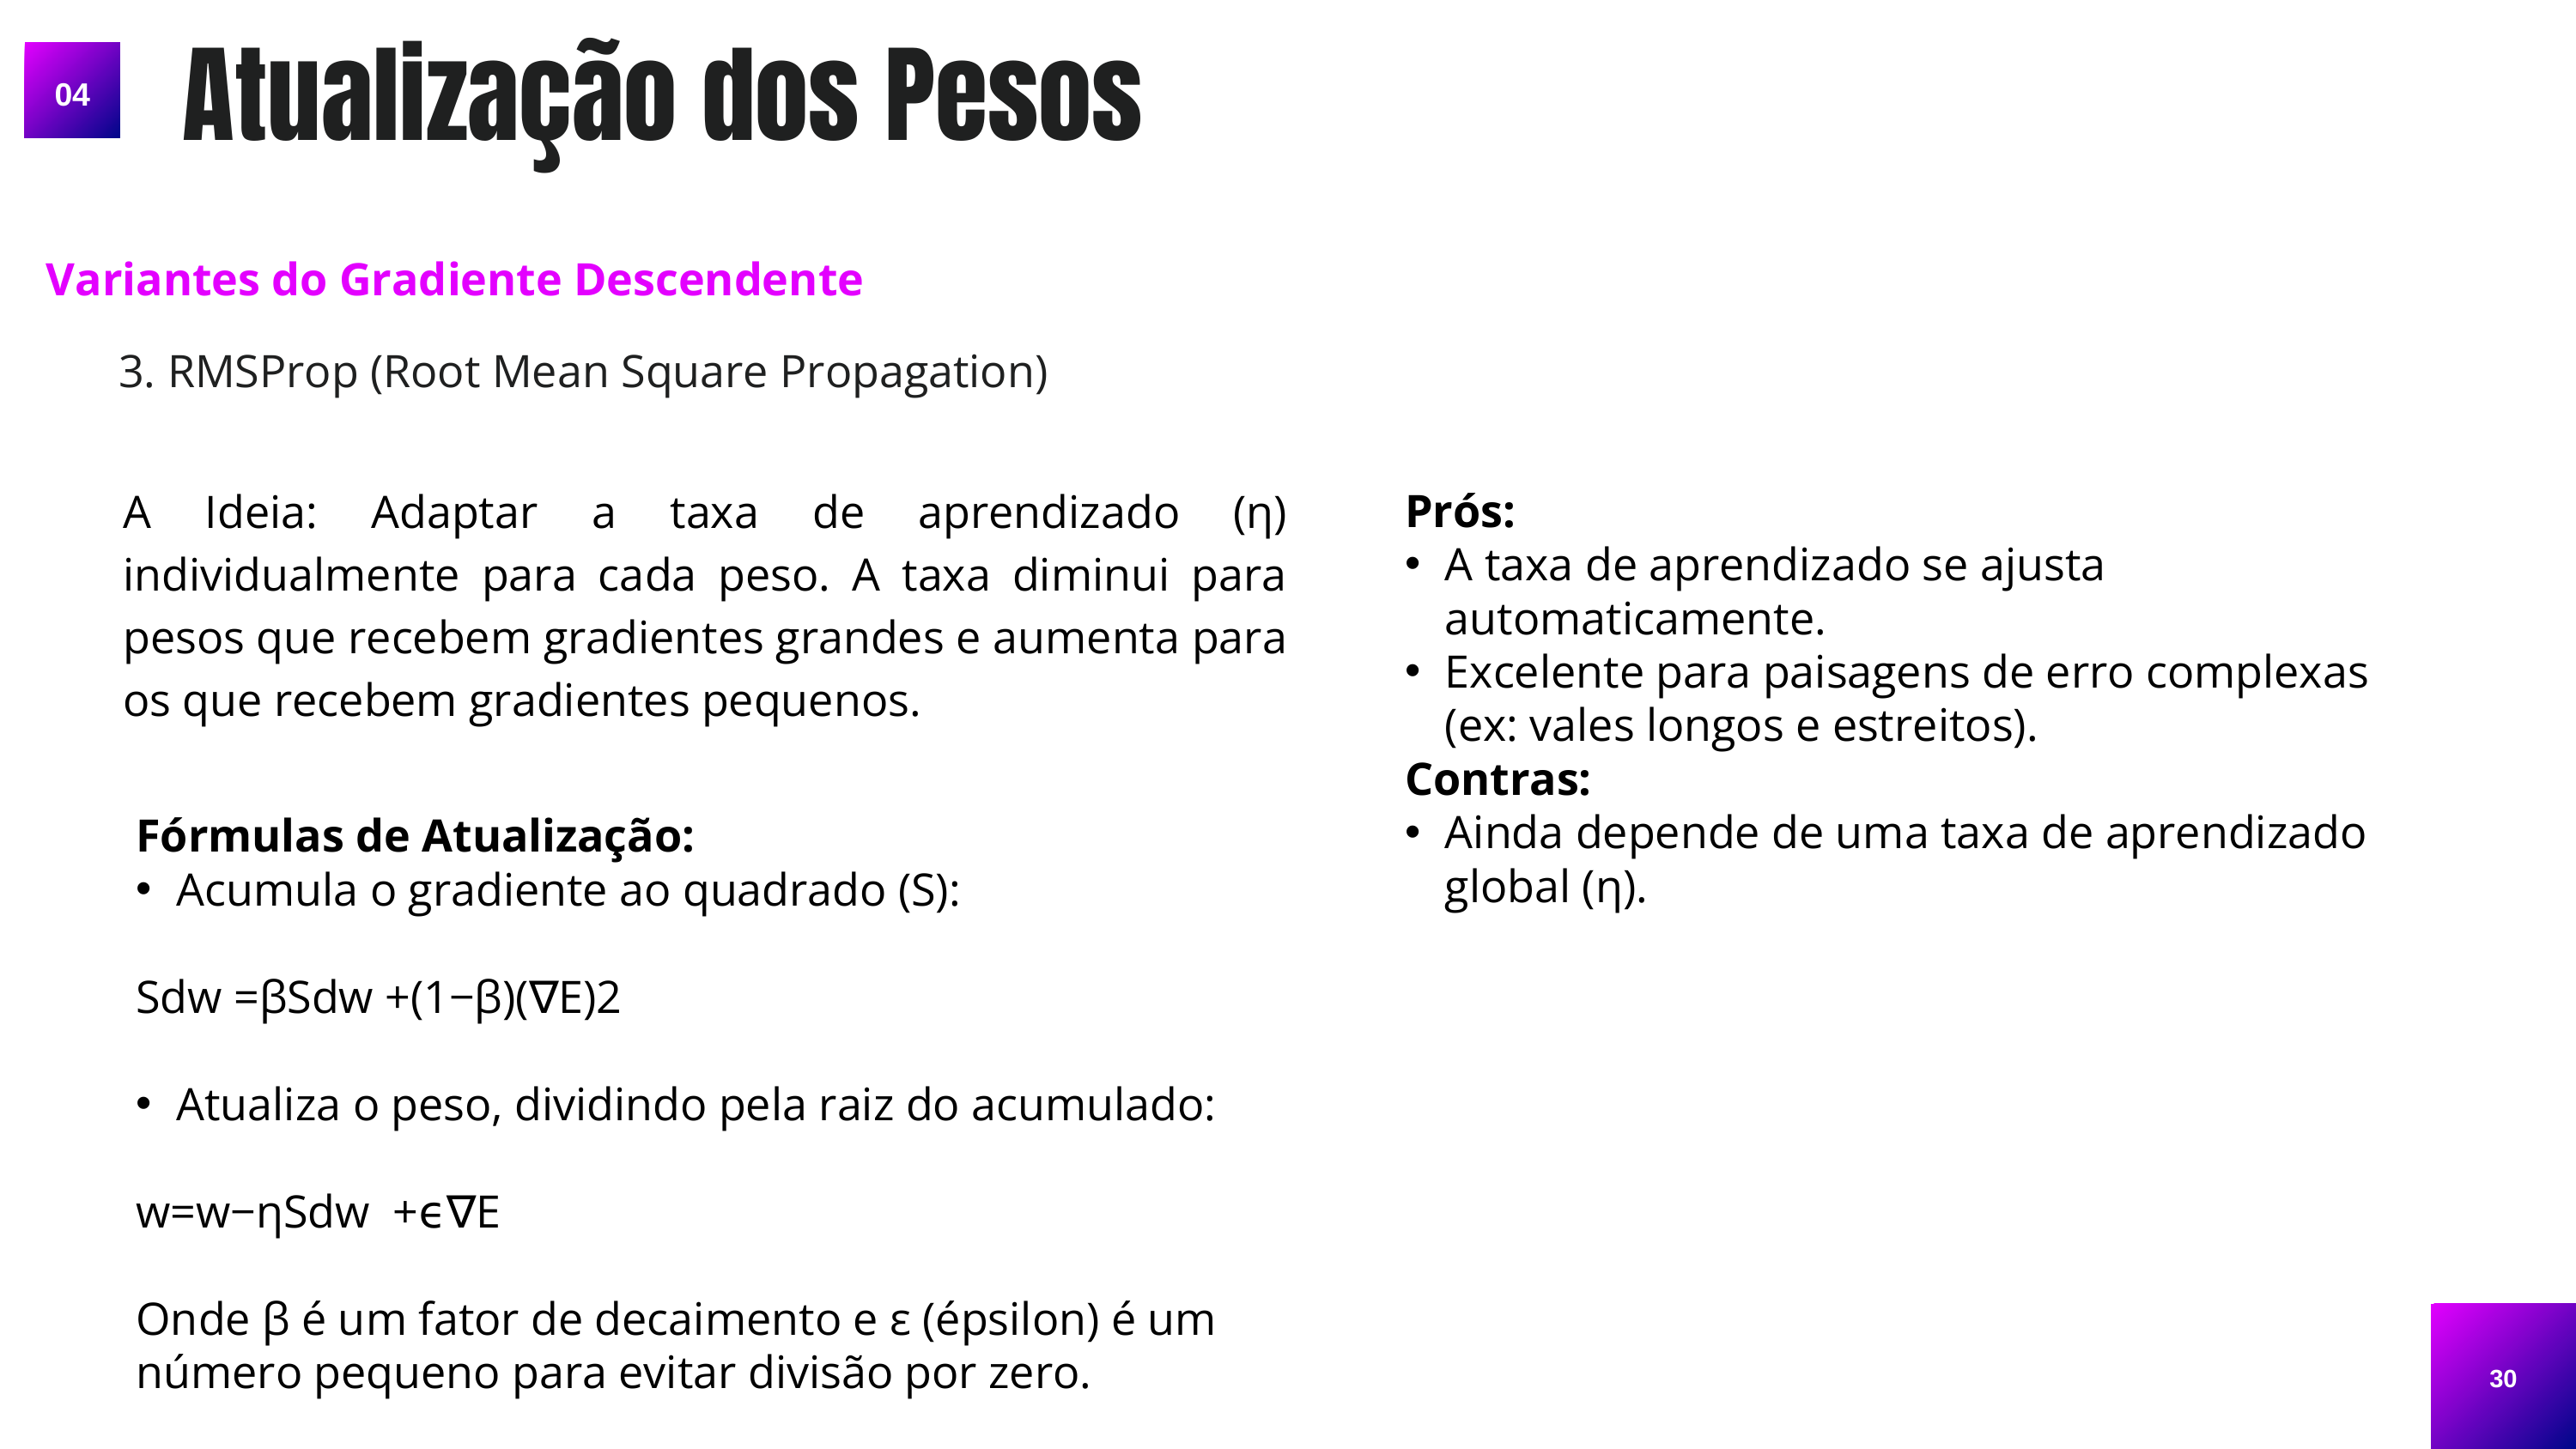

Atualização dos Pesos

04
Variantes do Gradiente Descendente

3. RMSProp (Root Mean Square Propagation)
A Ideia: Adaptar a taxa de aprendizado (η) individualmente para cada peso. A taxa diminui para pesos que recebem gradientes grandes e aumenta para os que recebem gradientes pequenos.
Prós:
A taxa de aprendizado se ajusta automaticamente.
Excelente para paisagens de erro complexas (ex: vales longos e estreitos).
Contras:
Ainda depende de uma taxa de aprendizado global (η).

Fórmulas de Atualização:
Acumula o gradiente ao quadrado (S):

Sdw =βSdw +(1−β)(∇E)2

Atualiza o peso, dividindo pela raiz do acumulado:

w=w−ηSdw  +ϵ∇E

Onde β é um fator de decaimento e ε (épsilon) é um número pequeno para evitar divisão por zero.

30